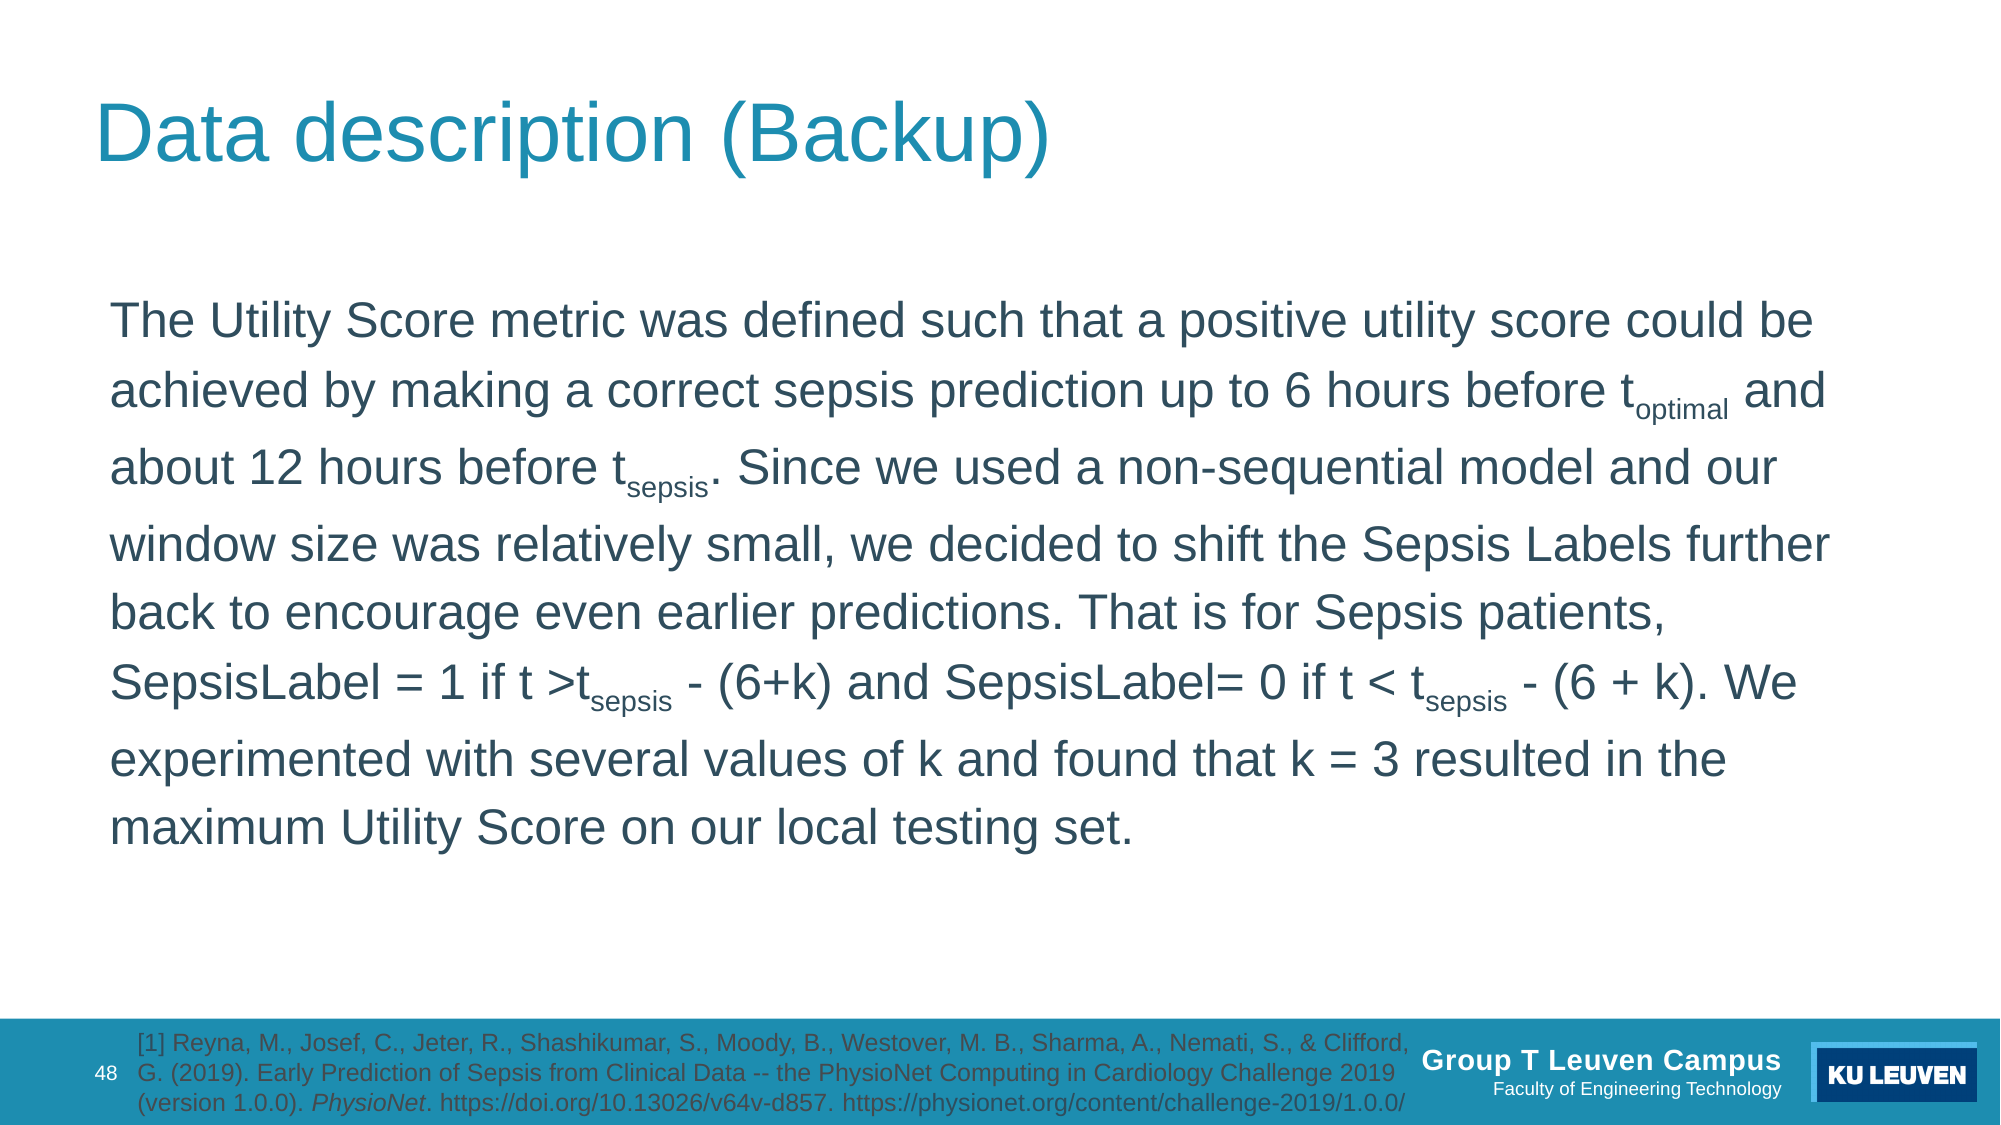

# Data description (Backup)
The Utility Score metric was defined such that a positive utility score could be achieved by making a correct sepsis prediction up to 6 hours before toptimal and about 12 hours before tsepsis. Since we used a non-sequential model and our window size was relatively small, we decided to shift the Sepsis Labels further back to encourage even earlier predictions. That is for Sepsis patients, SepsisLabel = 1 if t >tsepsis - (6+k) and SepsisLabel= 0 if t < tsepsis - (6 + k). We experimented with several values of k and found that k = 3 resulted in the maximum Utility Score on our local testing set.
48
[1] Reyna, M., Josef, C., Jeter, R., Shashikumar, S., Moody, B., Westover, M. B., Sharma, A., Nemati, S., & Clifford, G. (2019). Early Prediction of Sepsis from Clinical Data -- the PhysioNet Computing in Cardiology Challenge 2019 (version 1.0.0). PhysioNet. https://doi.org/10.13026/v64v-d857. https://physionet.org/content/challenge-2019/1.0.0/